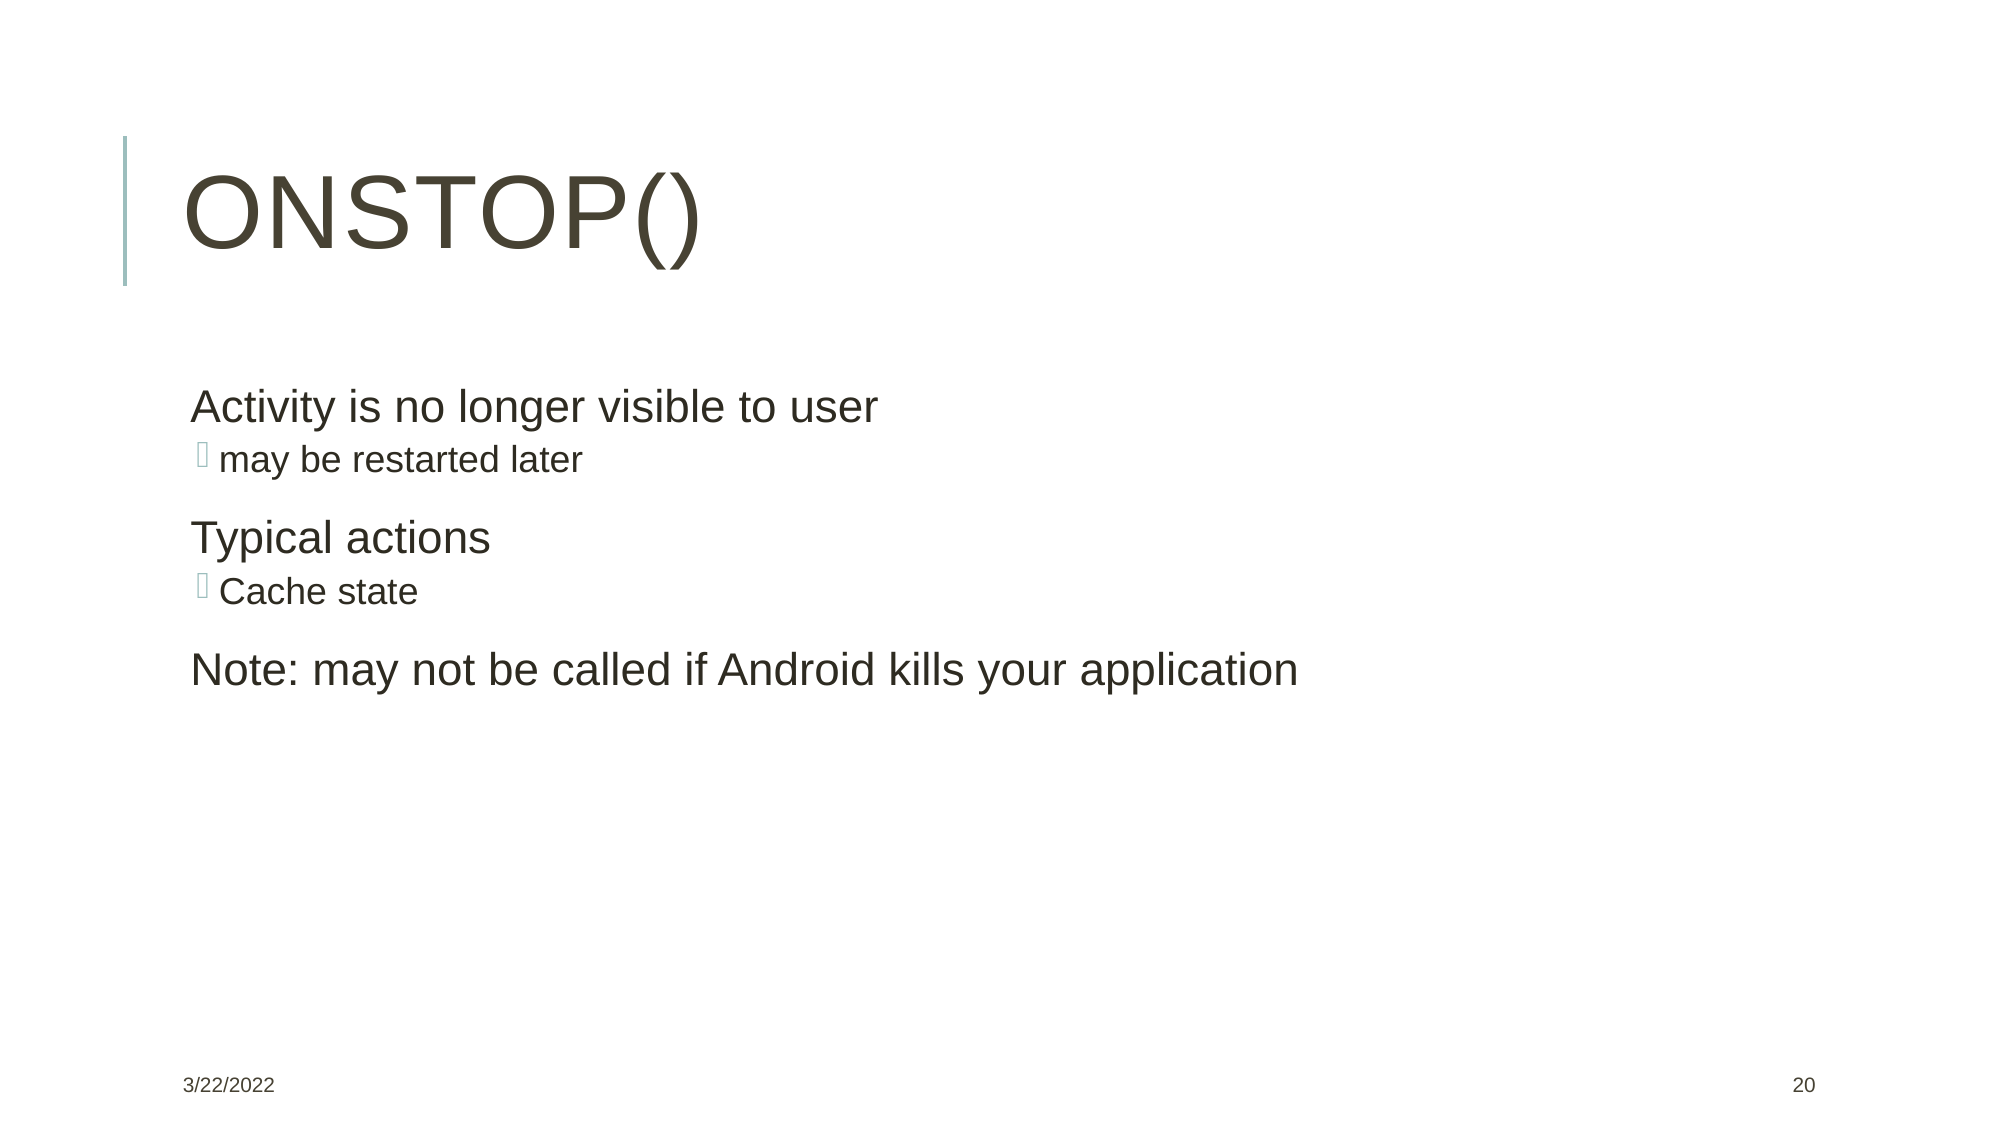

# onStop()
Activity is no longer visible to user
may be restarted later
Typical actions
Cache state
Note: may not be called if Android kills your application
3/22/2022
20